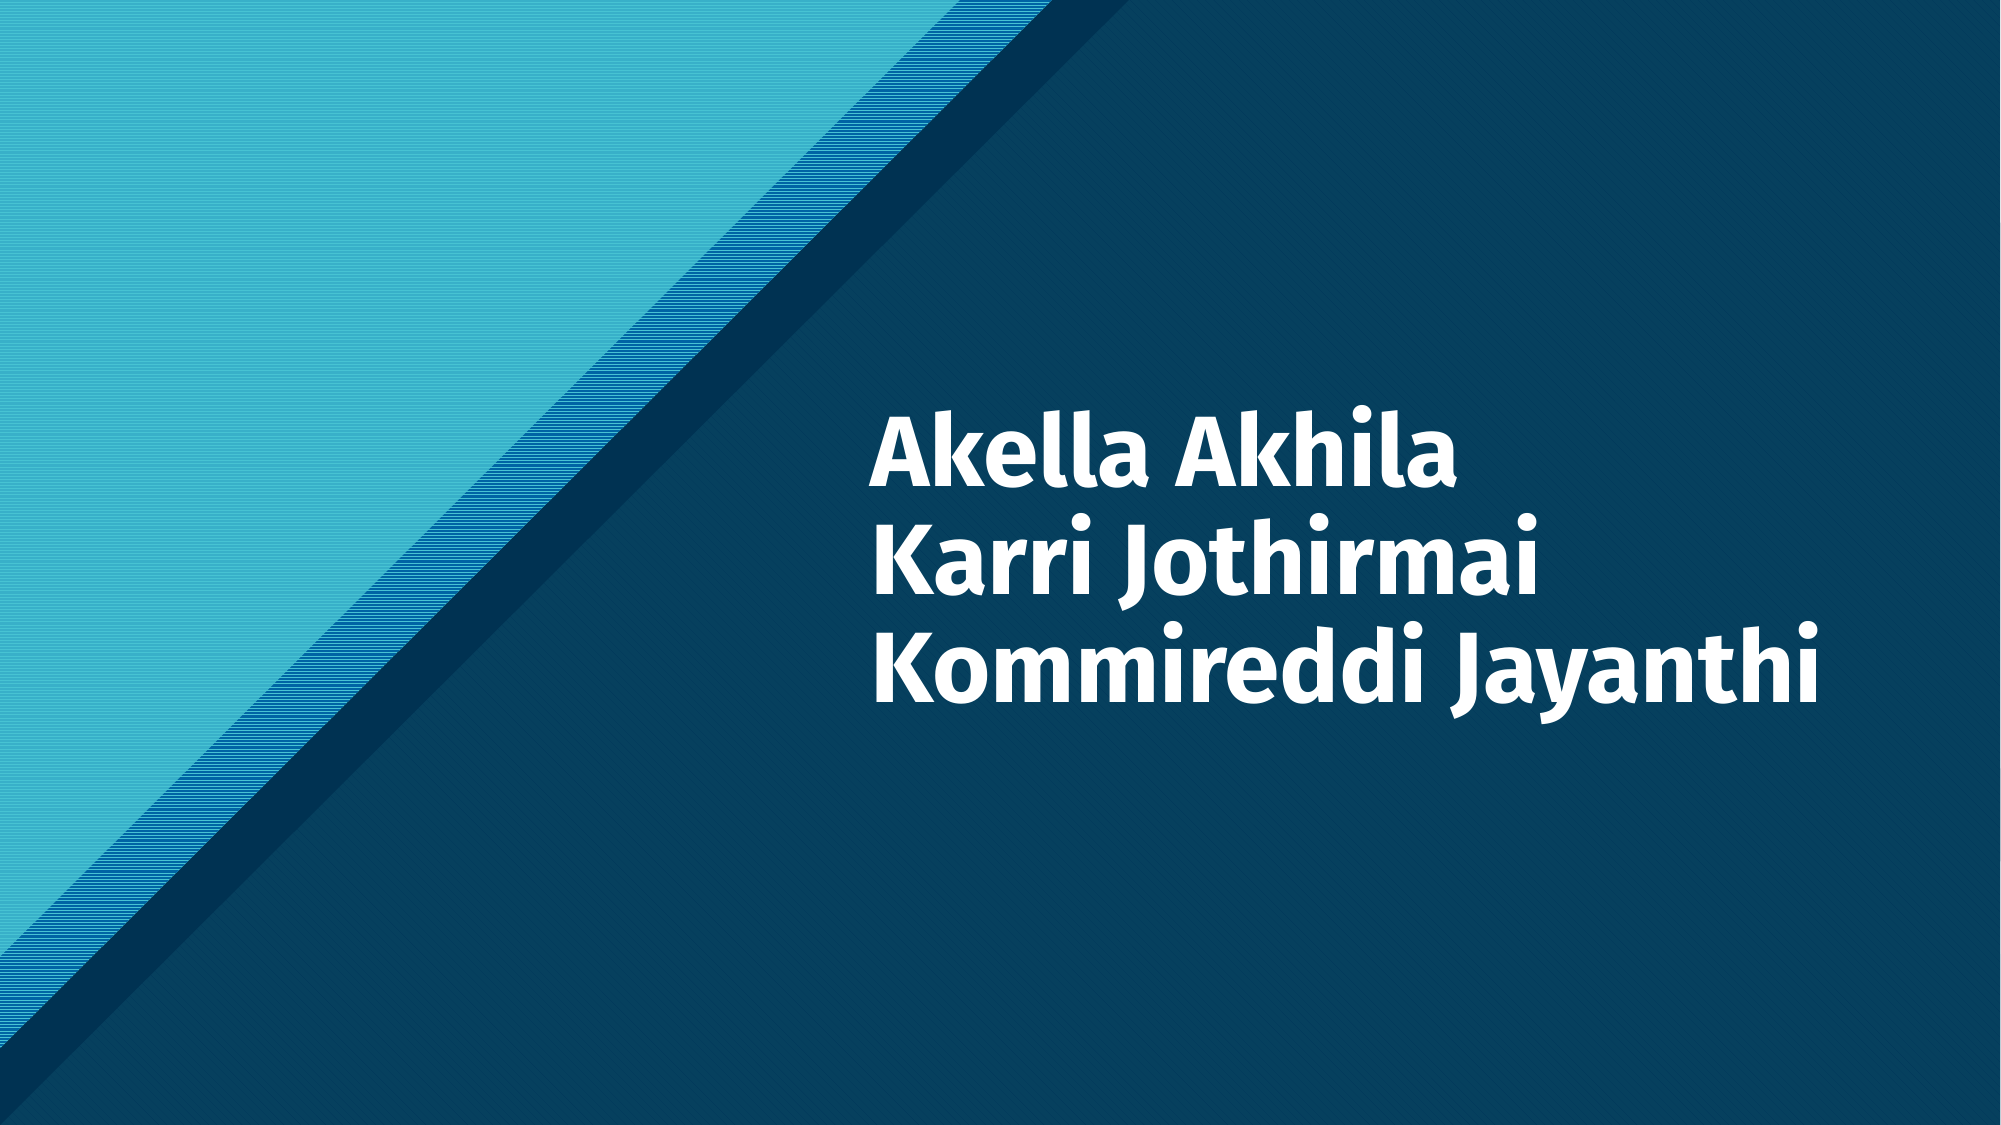

# Akella Akhila Karri Jothirmai Kommireddi Jayanthi